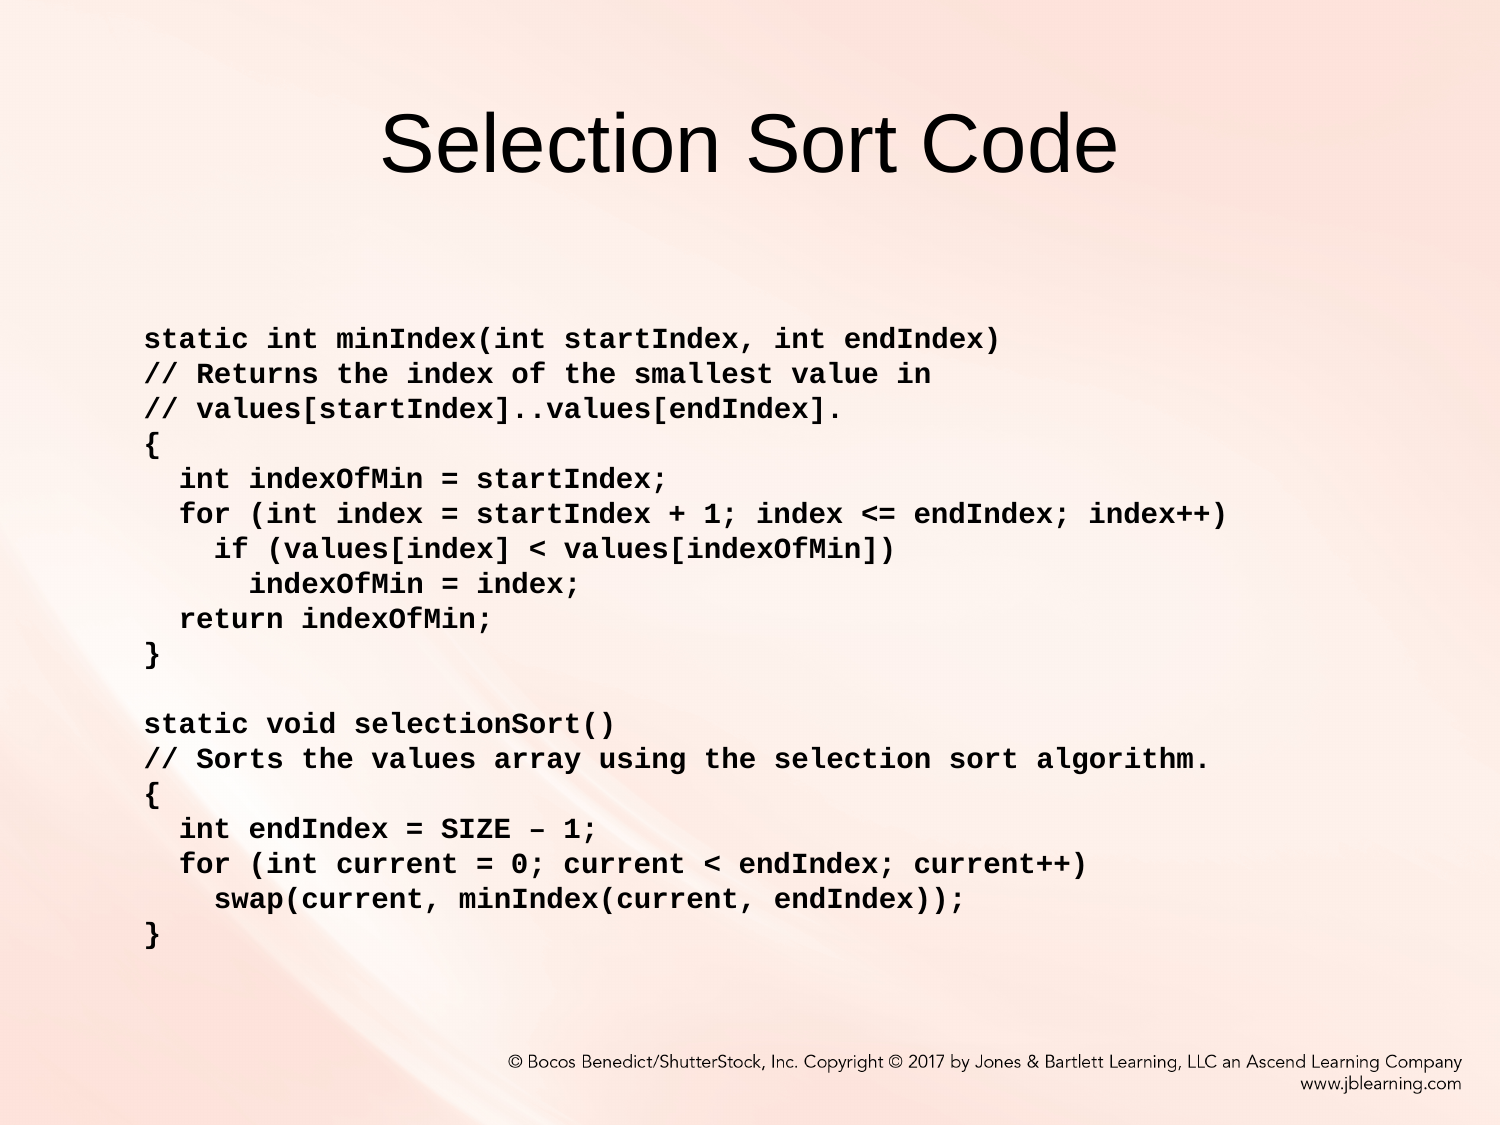

# Selection Sort Code
static int minIndex(int startIndex, int endIndex)
// Returns the index of the smallest value in
// values[startIndex]..values[endIndex].
{
  int indexOfMin = startIndex;
  for (int index = startIndex + 1; index <= endIndex; index++)
    if (values[index] < values[indexOfMin])
      indexOfMin = index;
  return indexOfMin;
}

static void selectionSort()
// Sorts the values array using the selection sort algorithm.
{
  int endIndex = SIZE – 1;
  for (int current = 0; current < endIndex; current++)
    swap(current, minIndex(current, endIndex));
}